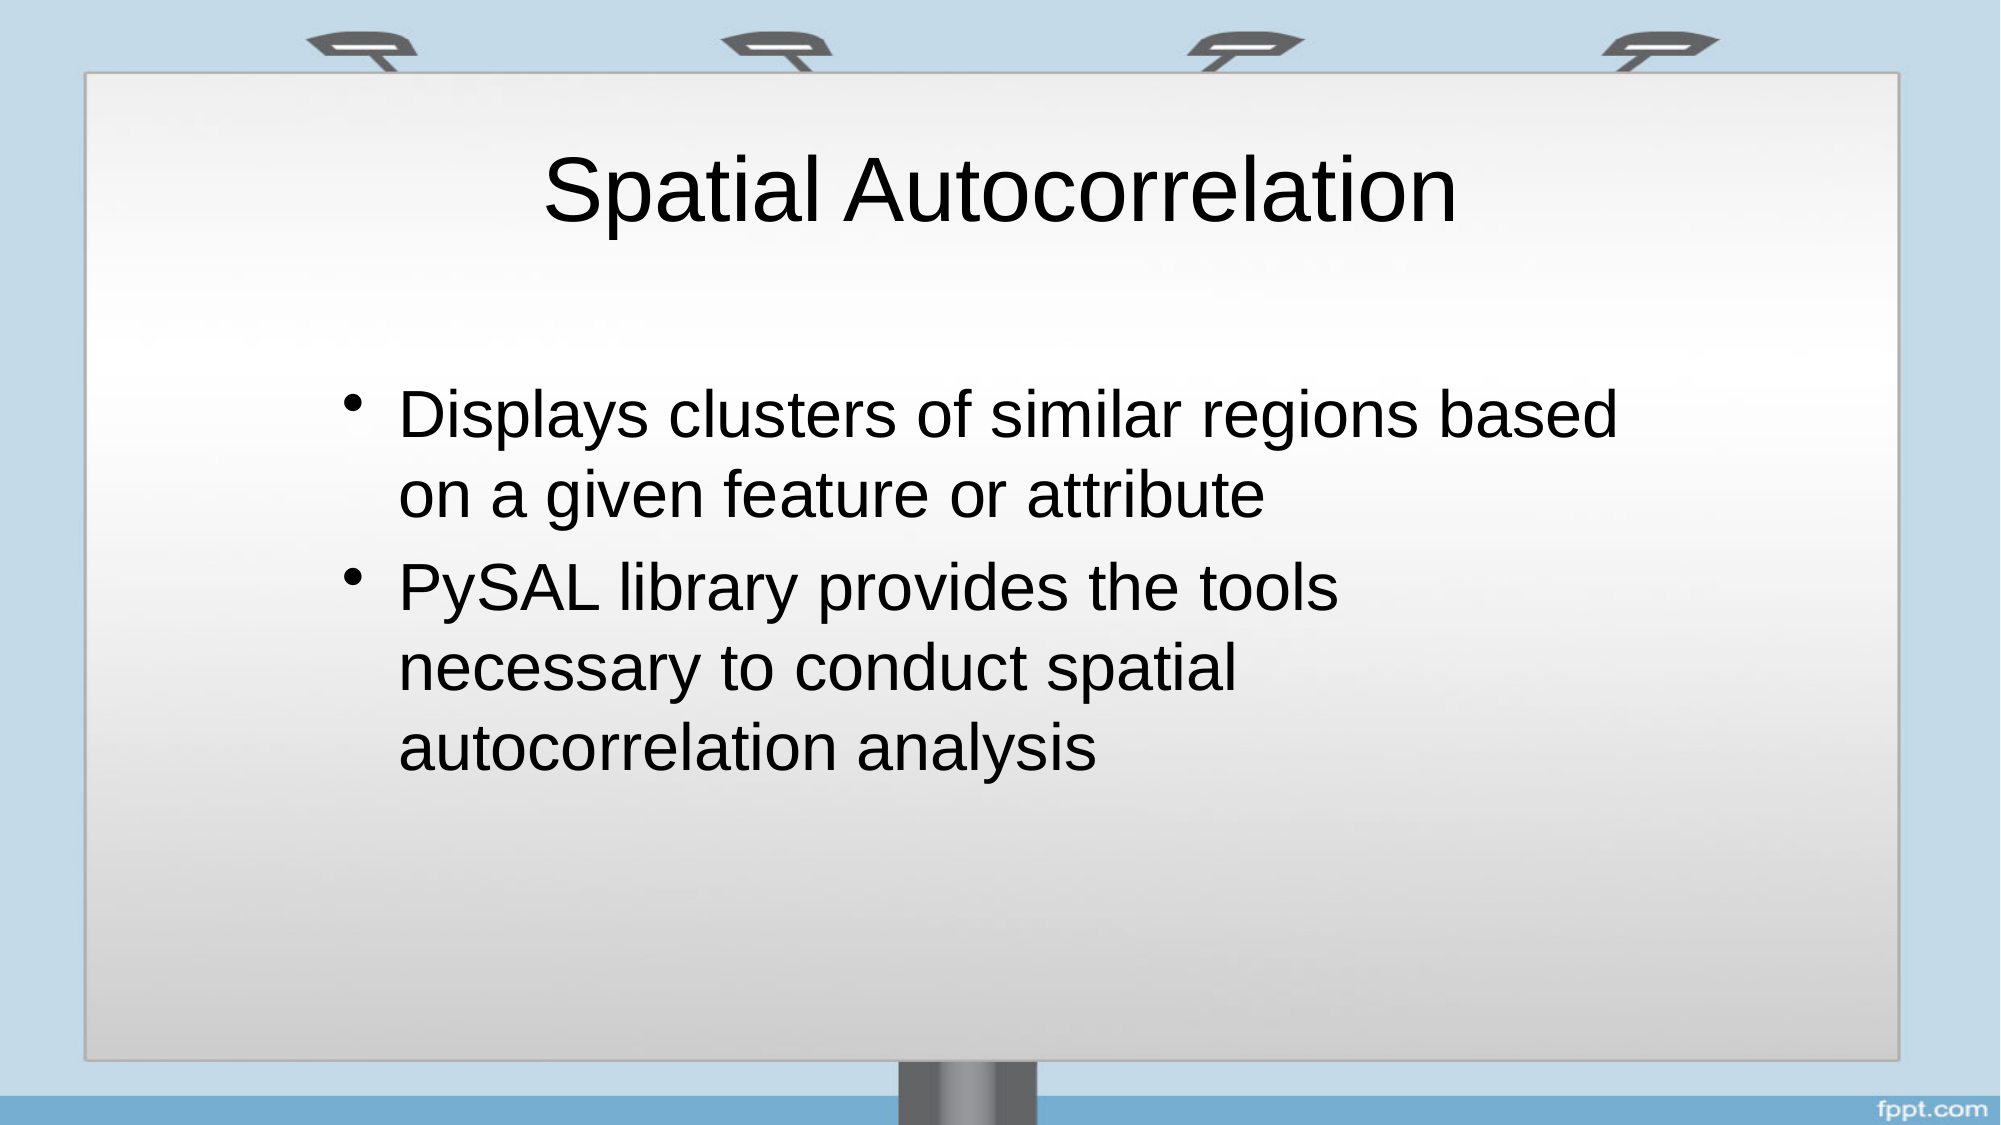

# Spatial Autocorrelation
Displays clusters of similar regions based on a given feature or attribute
PySAL library provides the tools necessary to conduct spatial autocorrelation analysis